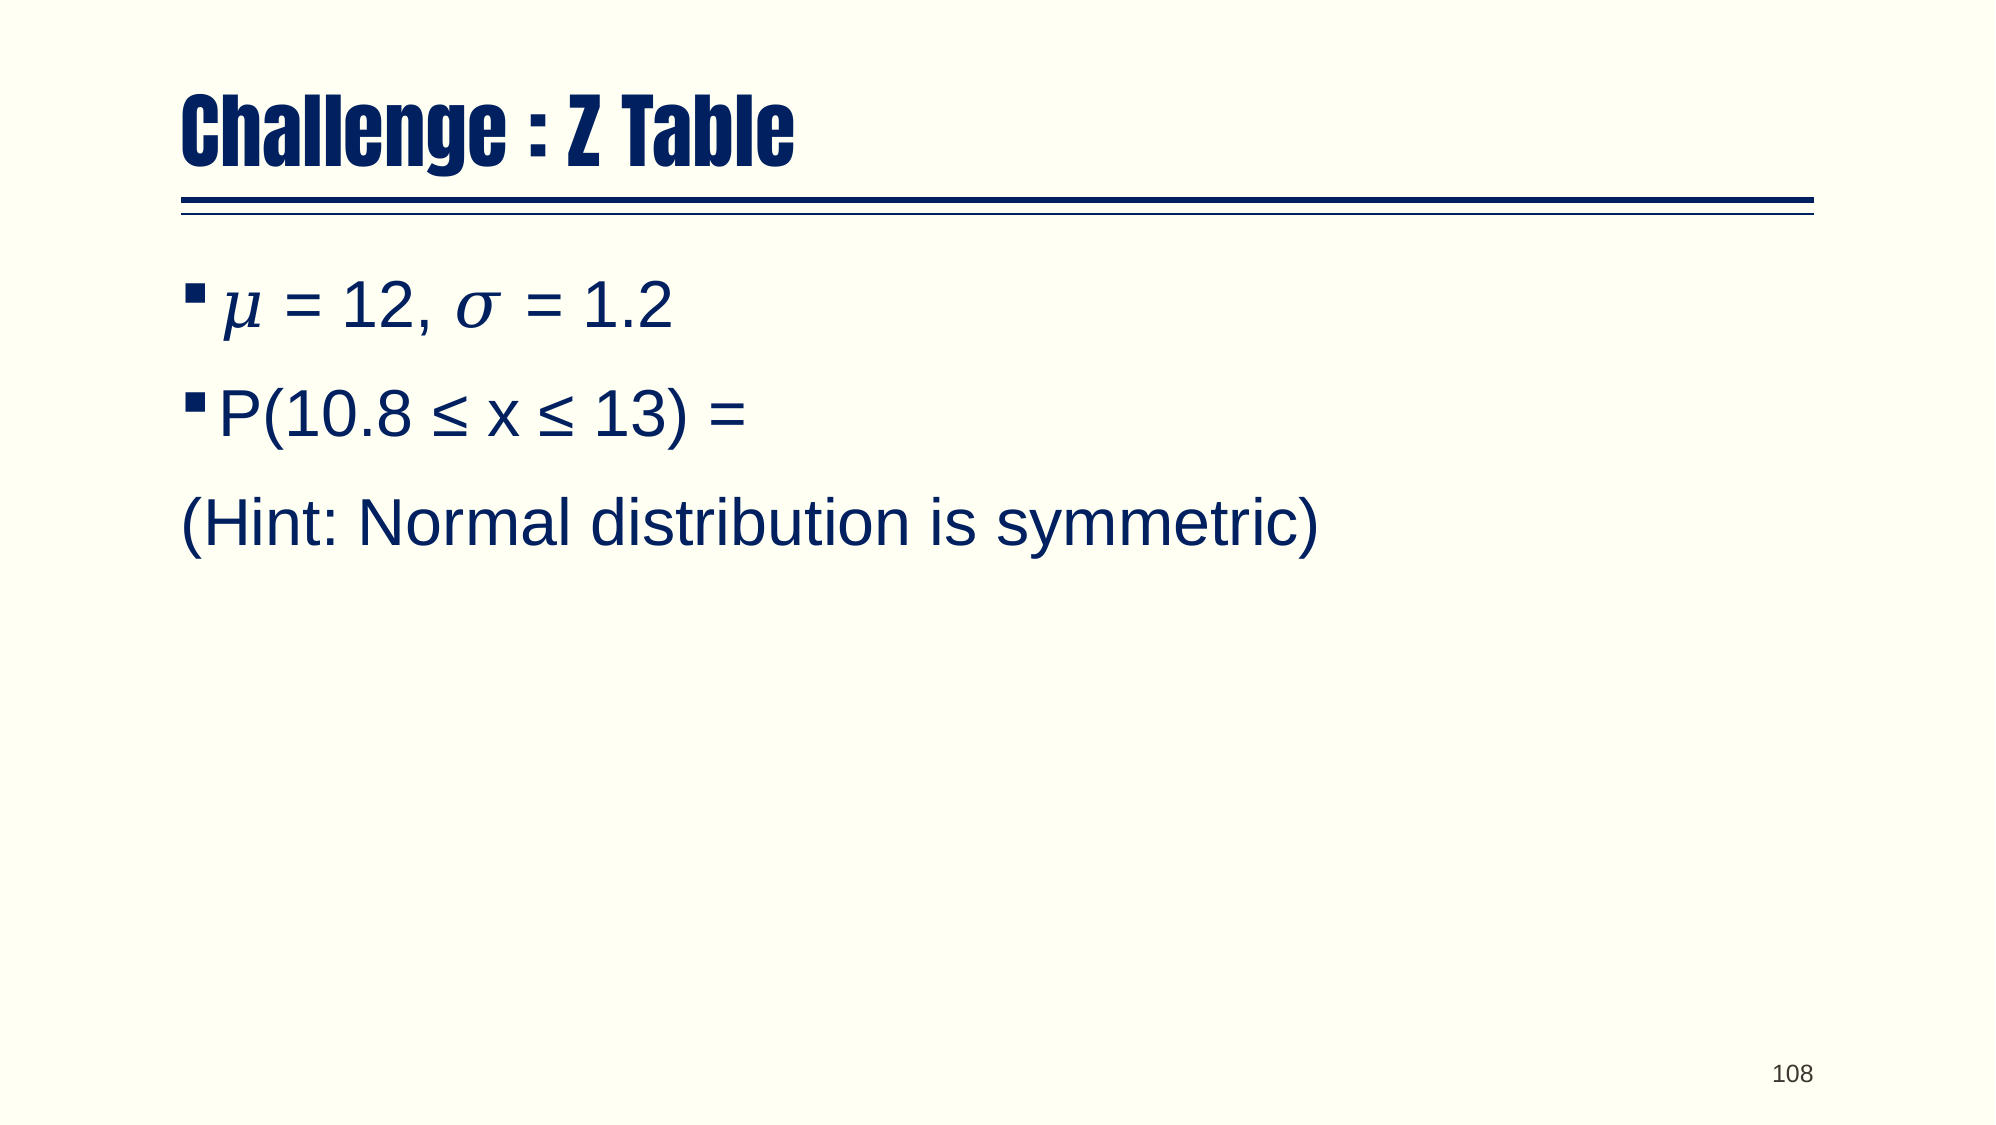

# Challenge : Z Table
𝜇 = 12, 𝜎 = 1.2
P(10.8 ≤ x ≤ 13) =
(Hint: Normal distribution is symmetric)

108